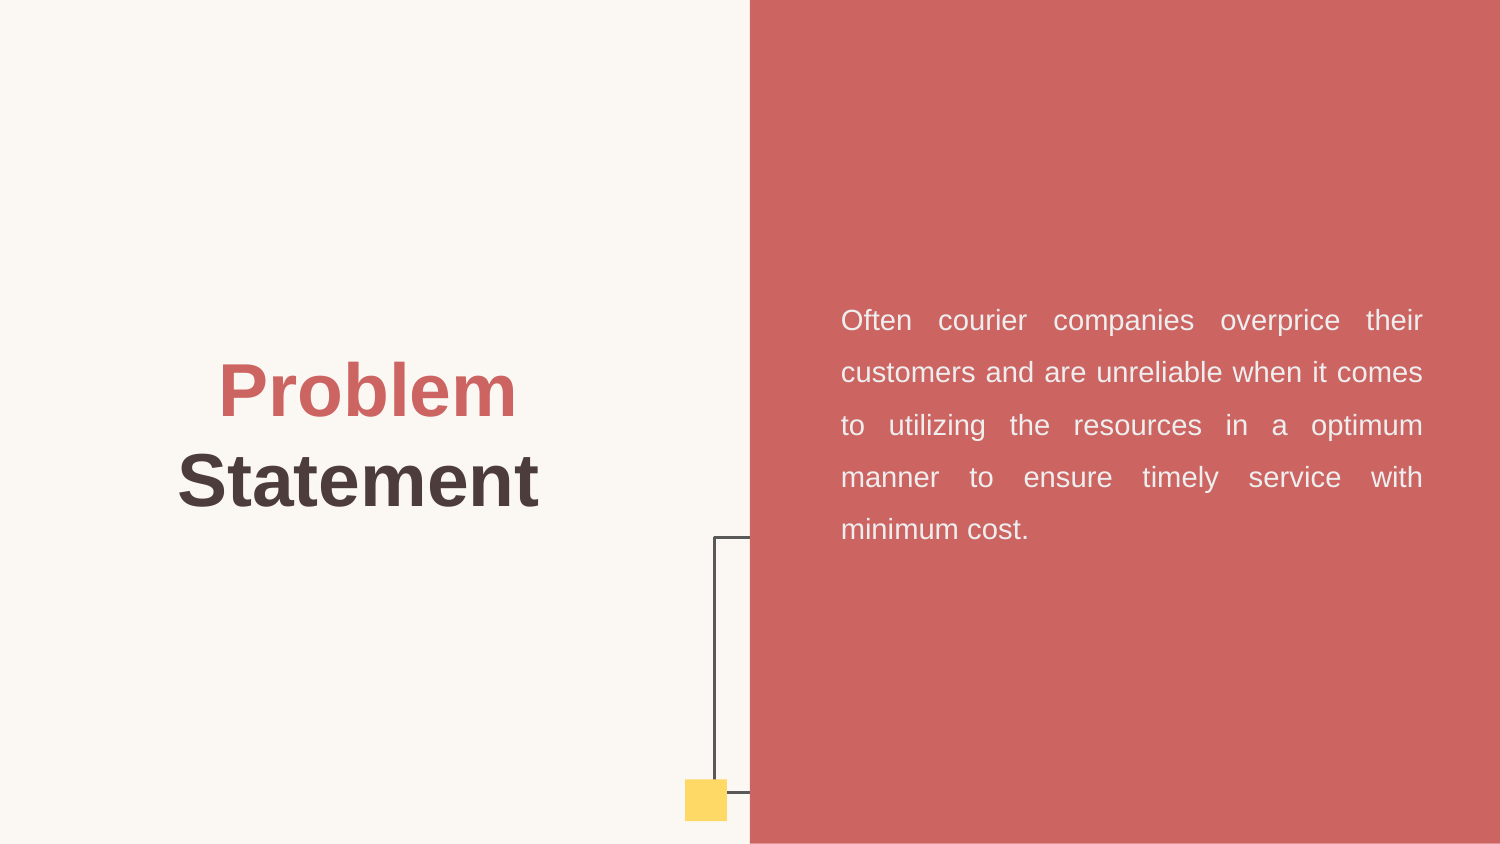

Often courier companies overprice their customers and are unreliable when it comes to utilizing the resources in a optimum manner to ensure timely service with minimum cost.
# Problem Statement